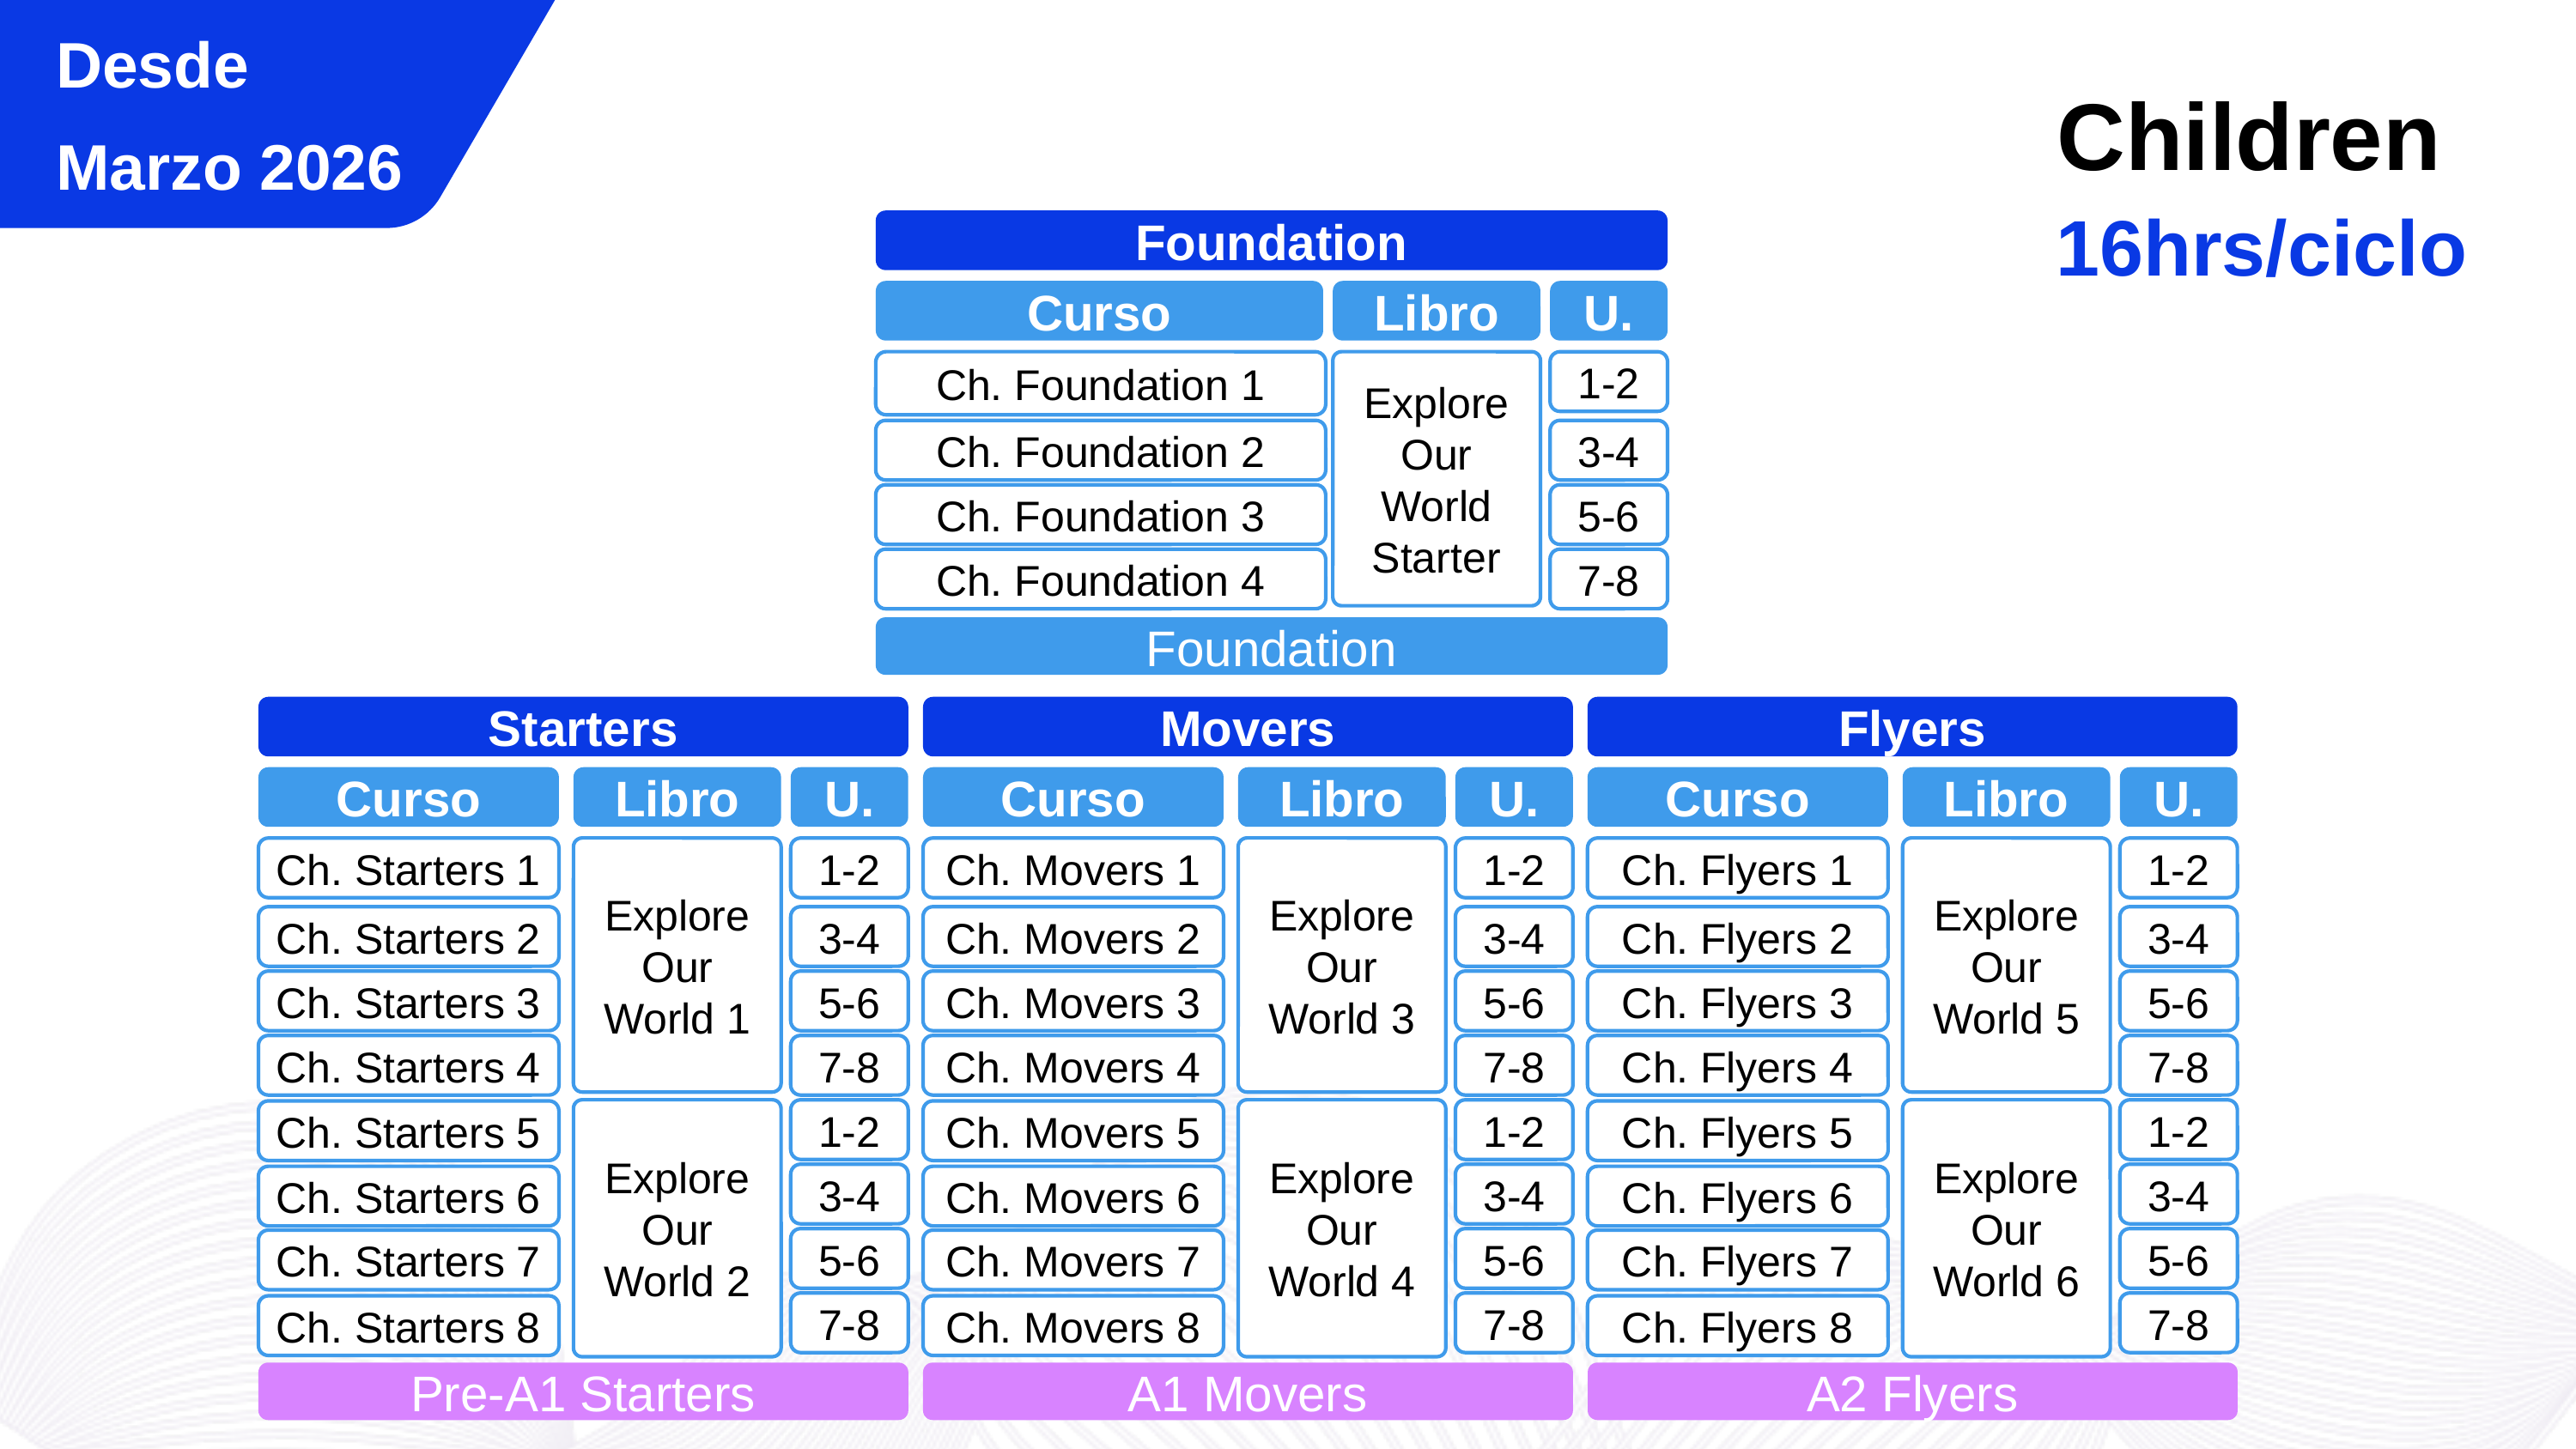

Desde
Marzo 2026
Children
16hrs/ciclo
Foundation
Curso
Libro
U.
Ch. Foundation 1
Explore Our World Starter
1-2
Ch. Foundation 2
3-4
Ch. Foundation 3
5-6
Ch. Foundation 4
7-8
Foundation
Starters
Movers
Flyers
Curso
Libro
U.
Curso
Libro
U.
Curso
Libro
U.
Ch. Starters 1
Explore Our World 1
1-2
Ch. Movers 1
Explore Our World 3
1-2
Ch. Flyers 1
Explore Our World 5
1-2
Ch. Starters 2
3-4
Ch. Movers 2
3-4
Ch. Flyers 2
3-4
Ch. Starters 3
5-6
Ch. Movers 3
5-6
Ch. Flyers 3
5-6
Ch. Starters 4
7-8
Ch. Movers 4
7-8
Ch. Flyers 4
7-8

Explore Our World 2
1-2
Explore Our World 4
1-2
Explore Our World 6
1-2
Ch. Starters 5
Ch. Movers 5
Ch. Flyers 5
3-4
3-4
3-4
Ch. Starters 6
Ch. Movers 6
Ch. Flyers 6
5-6
5-6
5-6
Ch. Starters 7
Ch. Movers 7
Ch. Flyers 7
7-8
7-8
7-8
Ch. Starters 8
Ch. Movers 8
Ch. Flyers 8
Pre-A1 Starters
A1 Movers
A2 Flyers